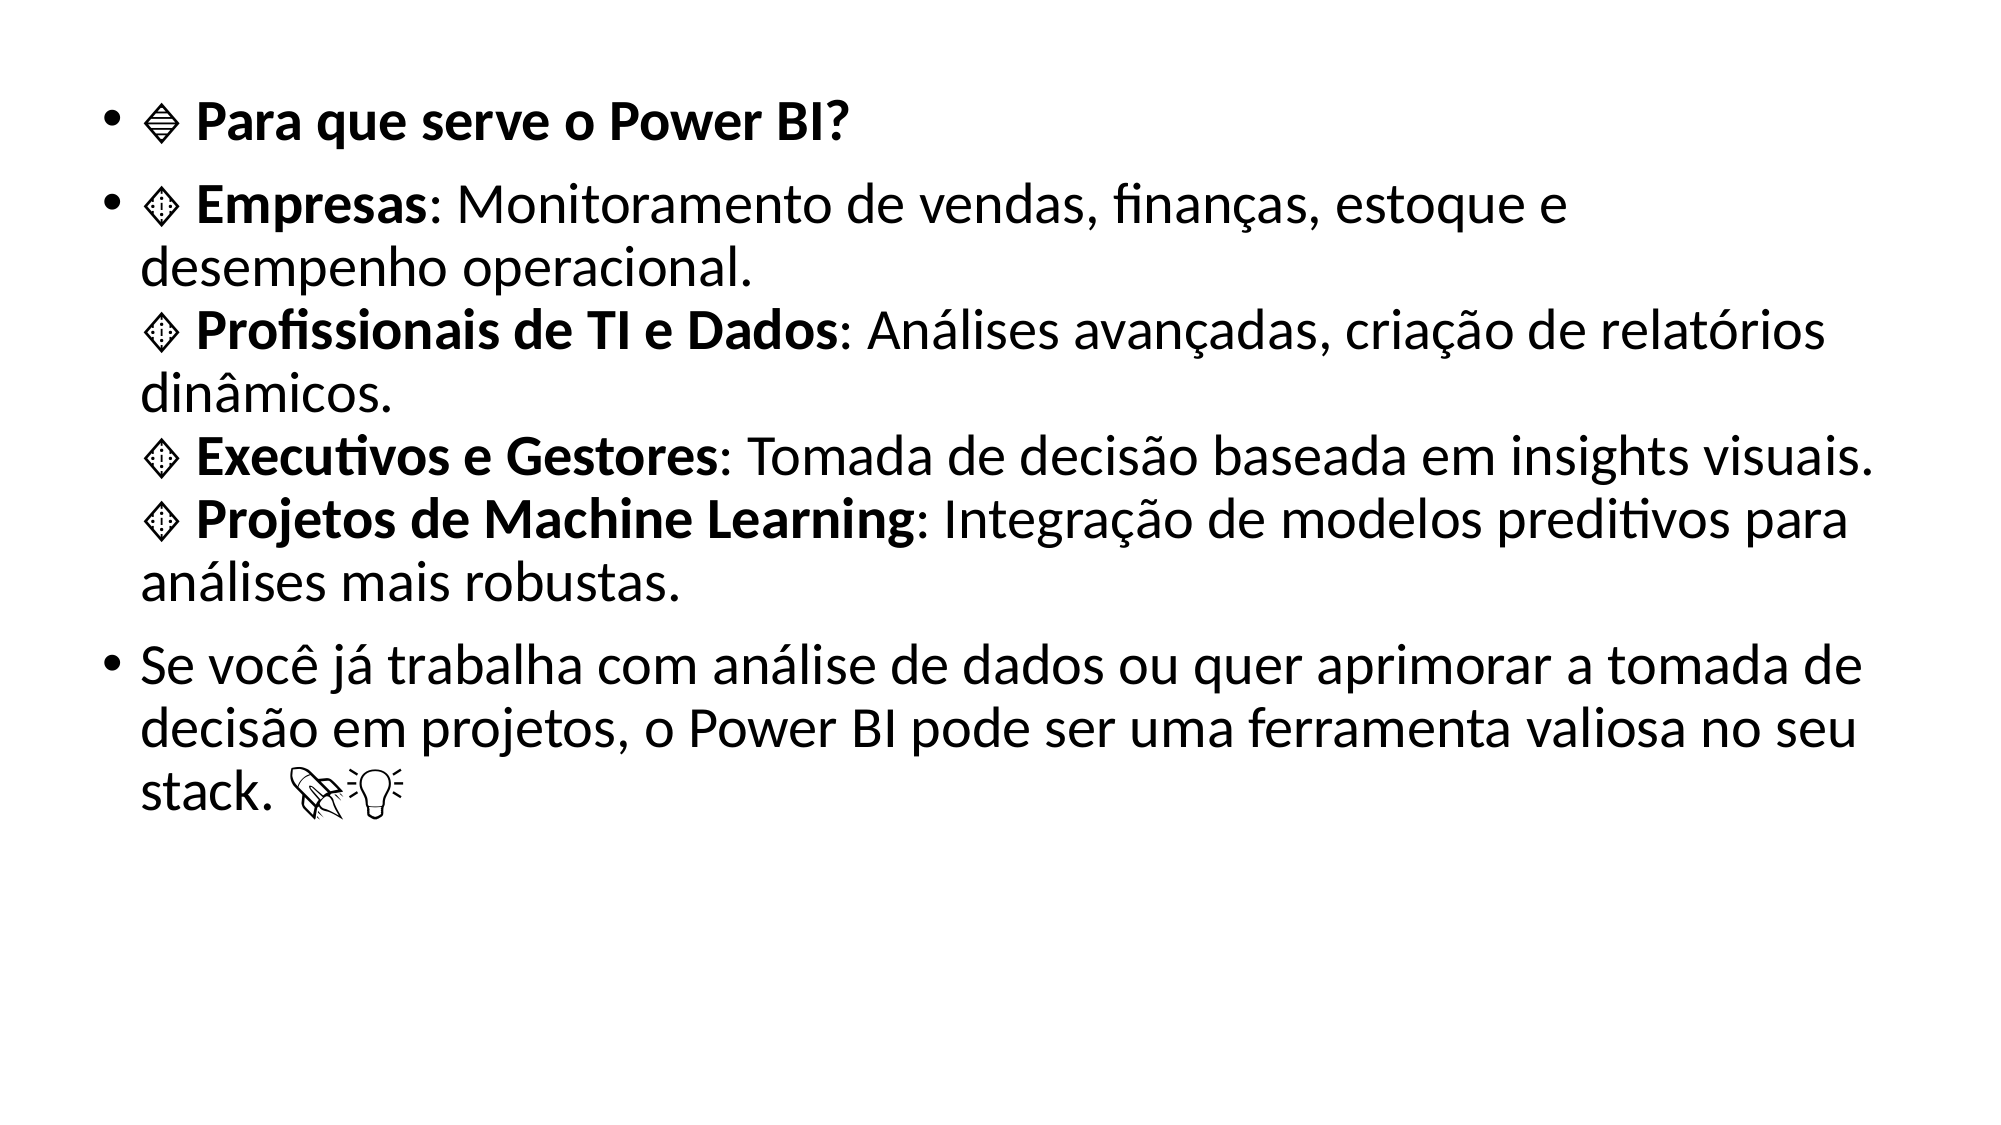

🔹 Para que serve o Power BI?
🔸 Empresas: Monitoramento de vendas, finanças, estoque e desempenho operacional.
🔸 Profissionais de TI e Dados: Análises avançadas, criação de relatórios dinâmicos.
🔸 Executivos e Gestores: Tomada de decisão baseada em insights visuais.
🔸 Projetos de Machine Learning: Integração de modelos preditivos para análises mais robustas.
Se você já trabalha com análise de dados ou quer aprimorar a tomada de decisão em projetos, o Power BI pode ser uma ferramenta valiosa no seu stack. 🚀💡